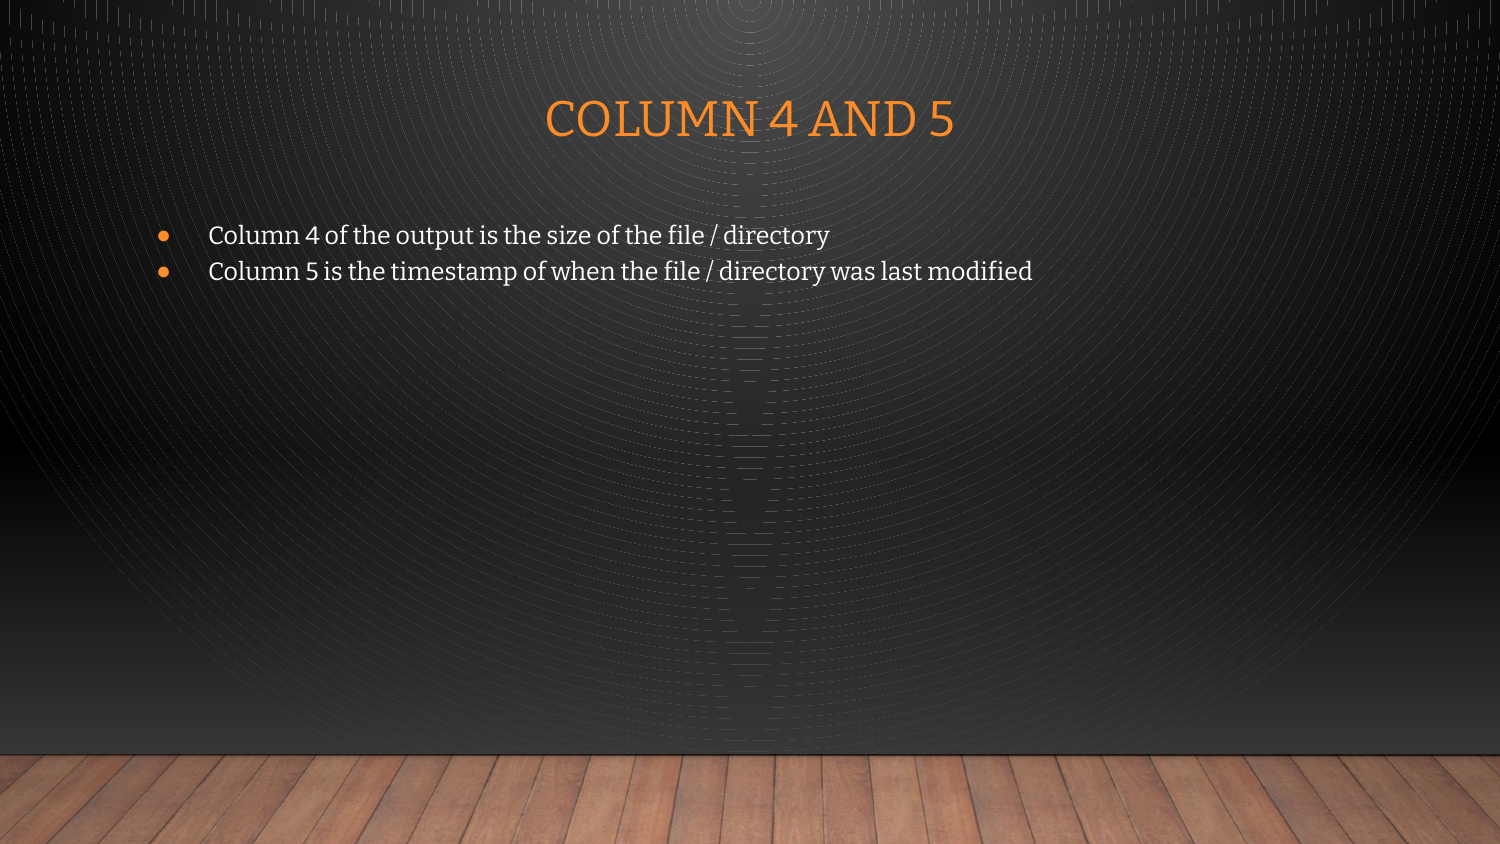

# Column 4 and 5
Column 4 of the output is the size of the file / directory
Column 5 is the timestamp of when the file / directory was last modified